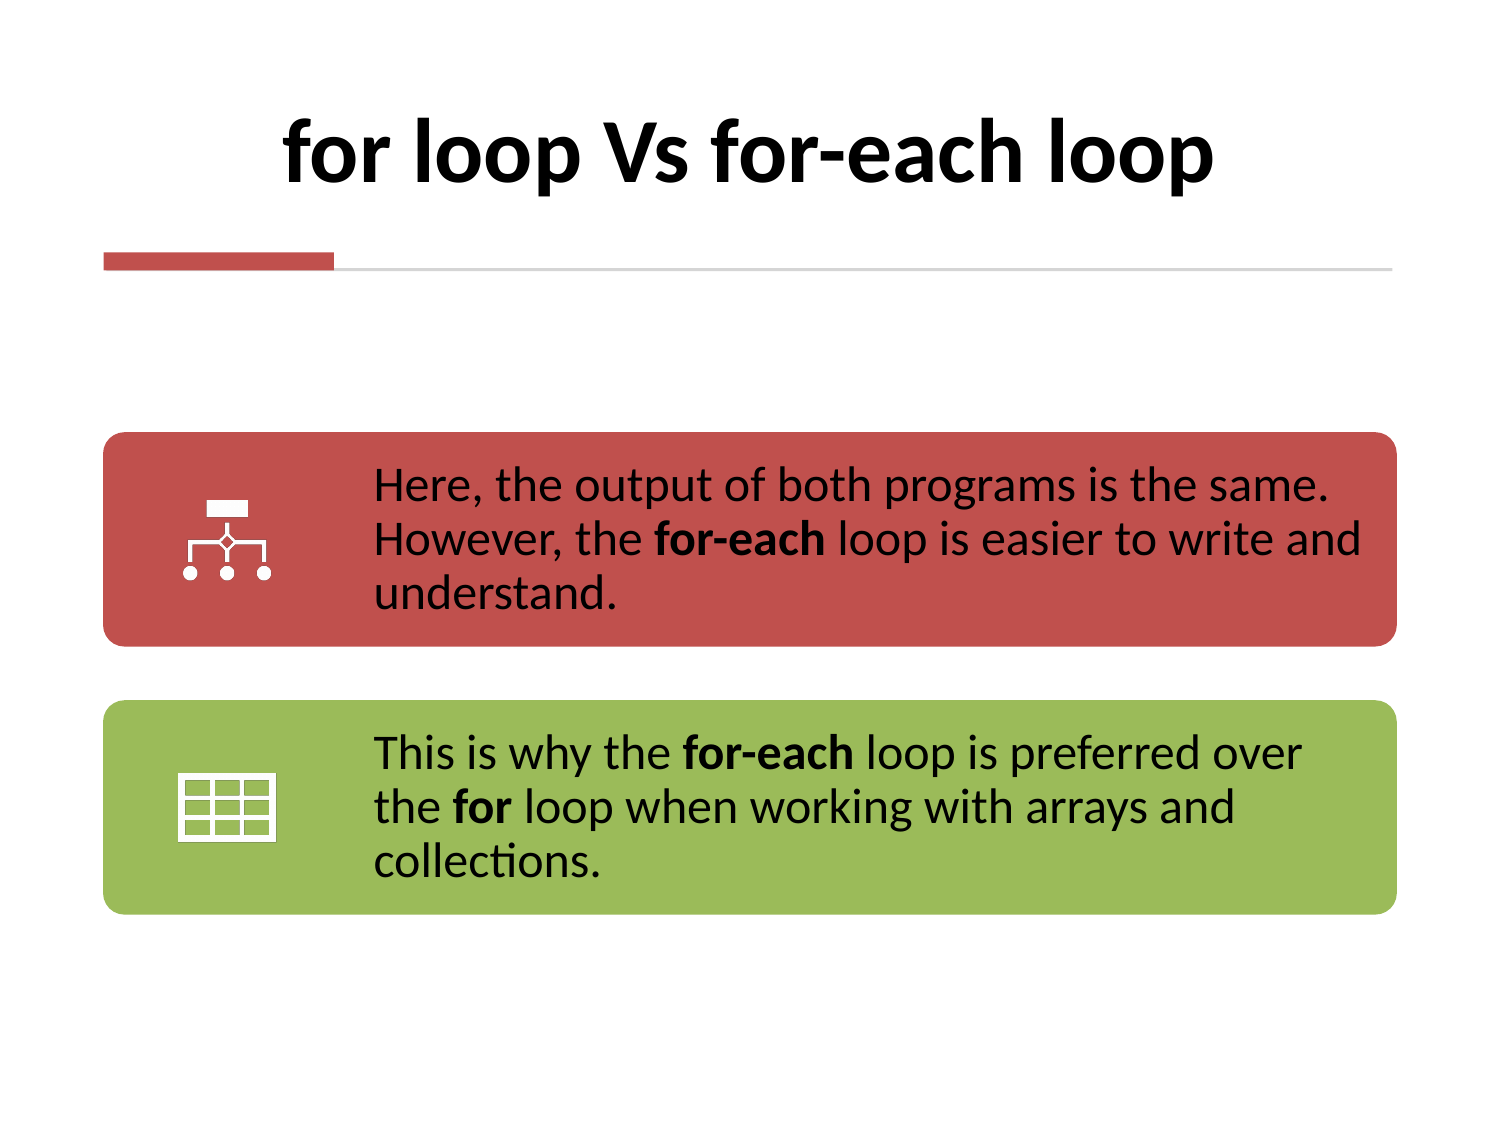

# for loop Vs for-each loop

Here, the output of both programs is the same. However, the for-each loop is easier to write and understand.
This is why the for-each loop is preferred over the for loop when working with arrays and collections.